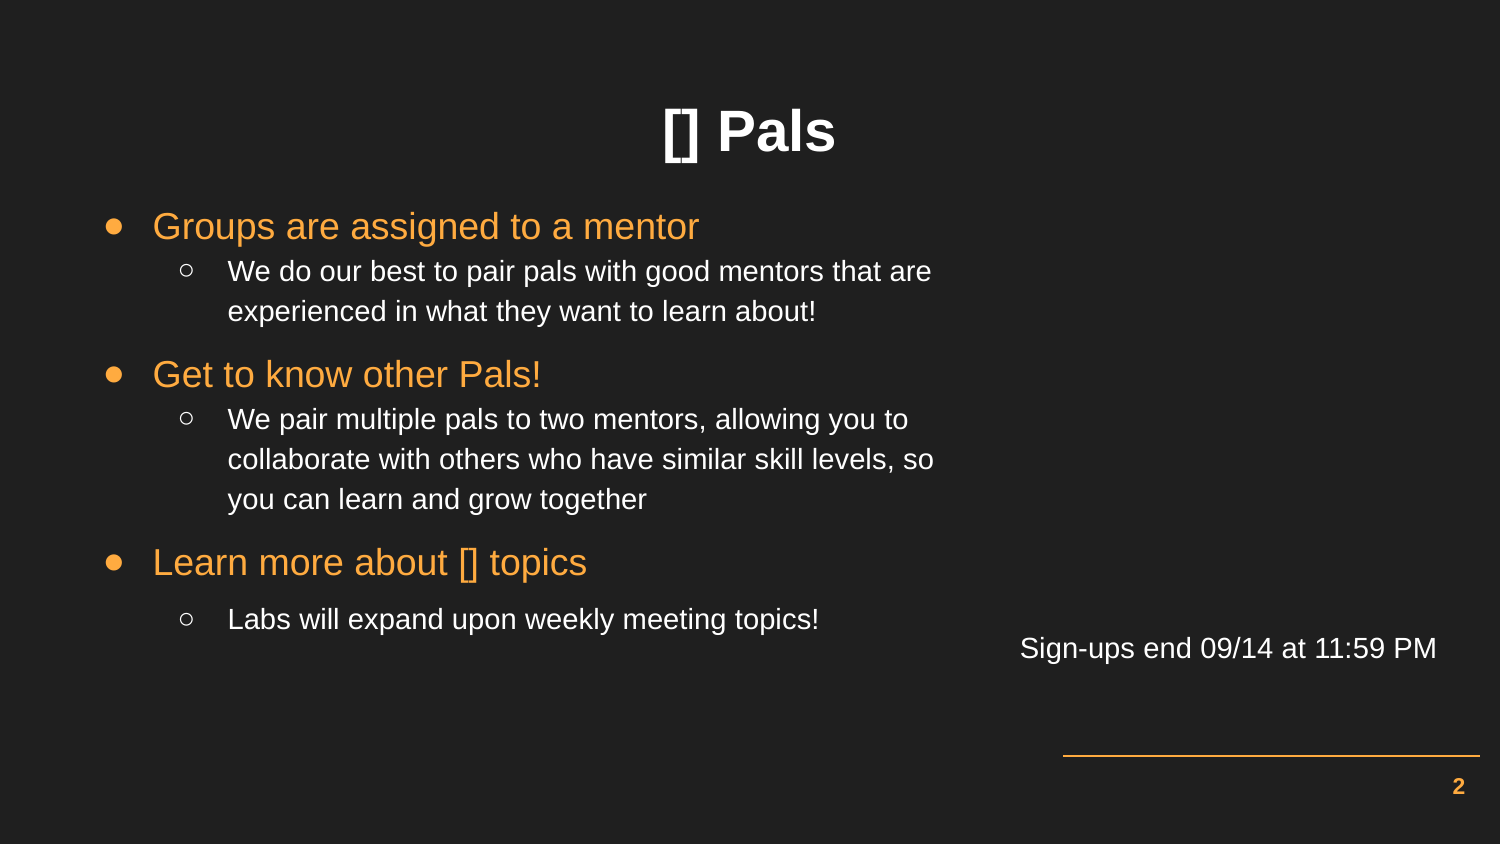

# [] Pals
Groups are assigned to a mentor
We do our best to pair pals with good mentors that are experienced in what they want to learn about!
Get to know other Pals!
We pair multiple pals to two mentors, allowing you to collaborate with others who have similar skill levels, so you can learn and grow together
Learn more about [] topics
Labs will expand upon weekly meeting topics!

Sign-ups end 09/14 at 11:59 PM